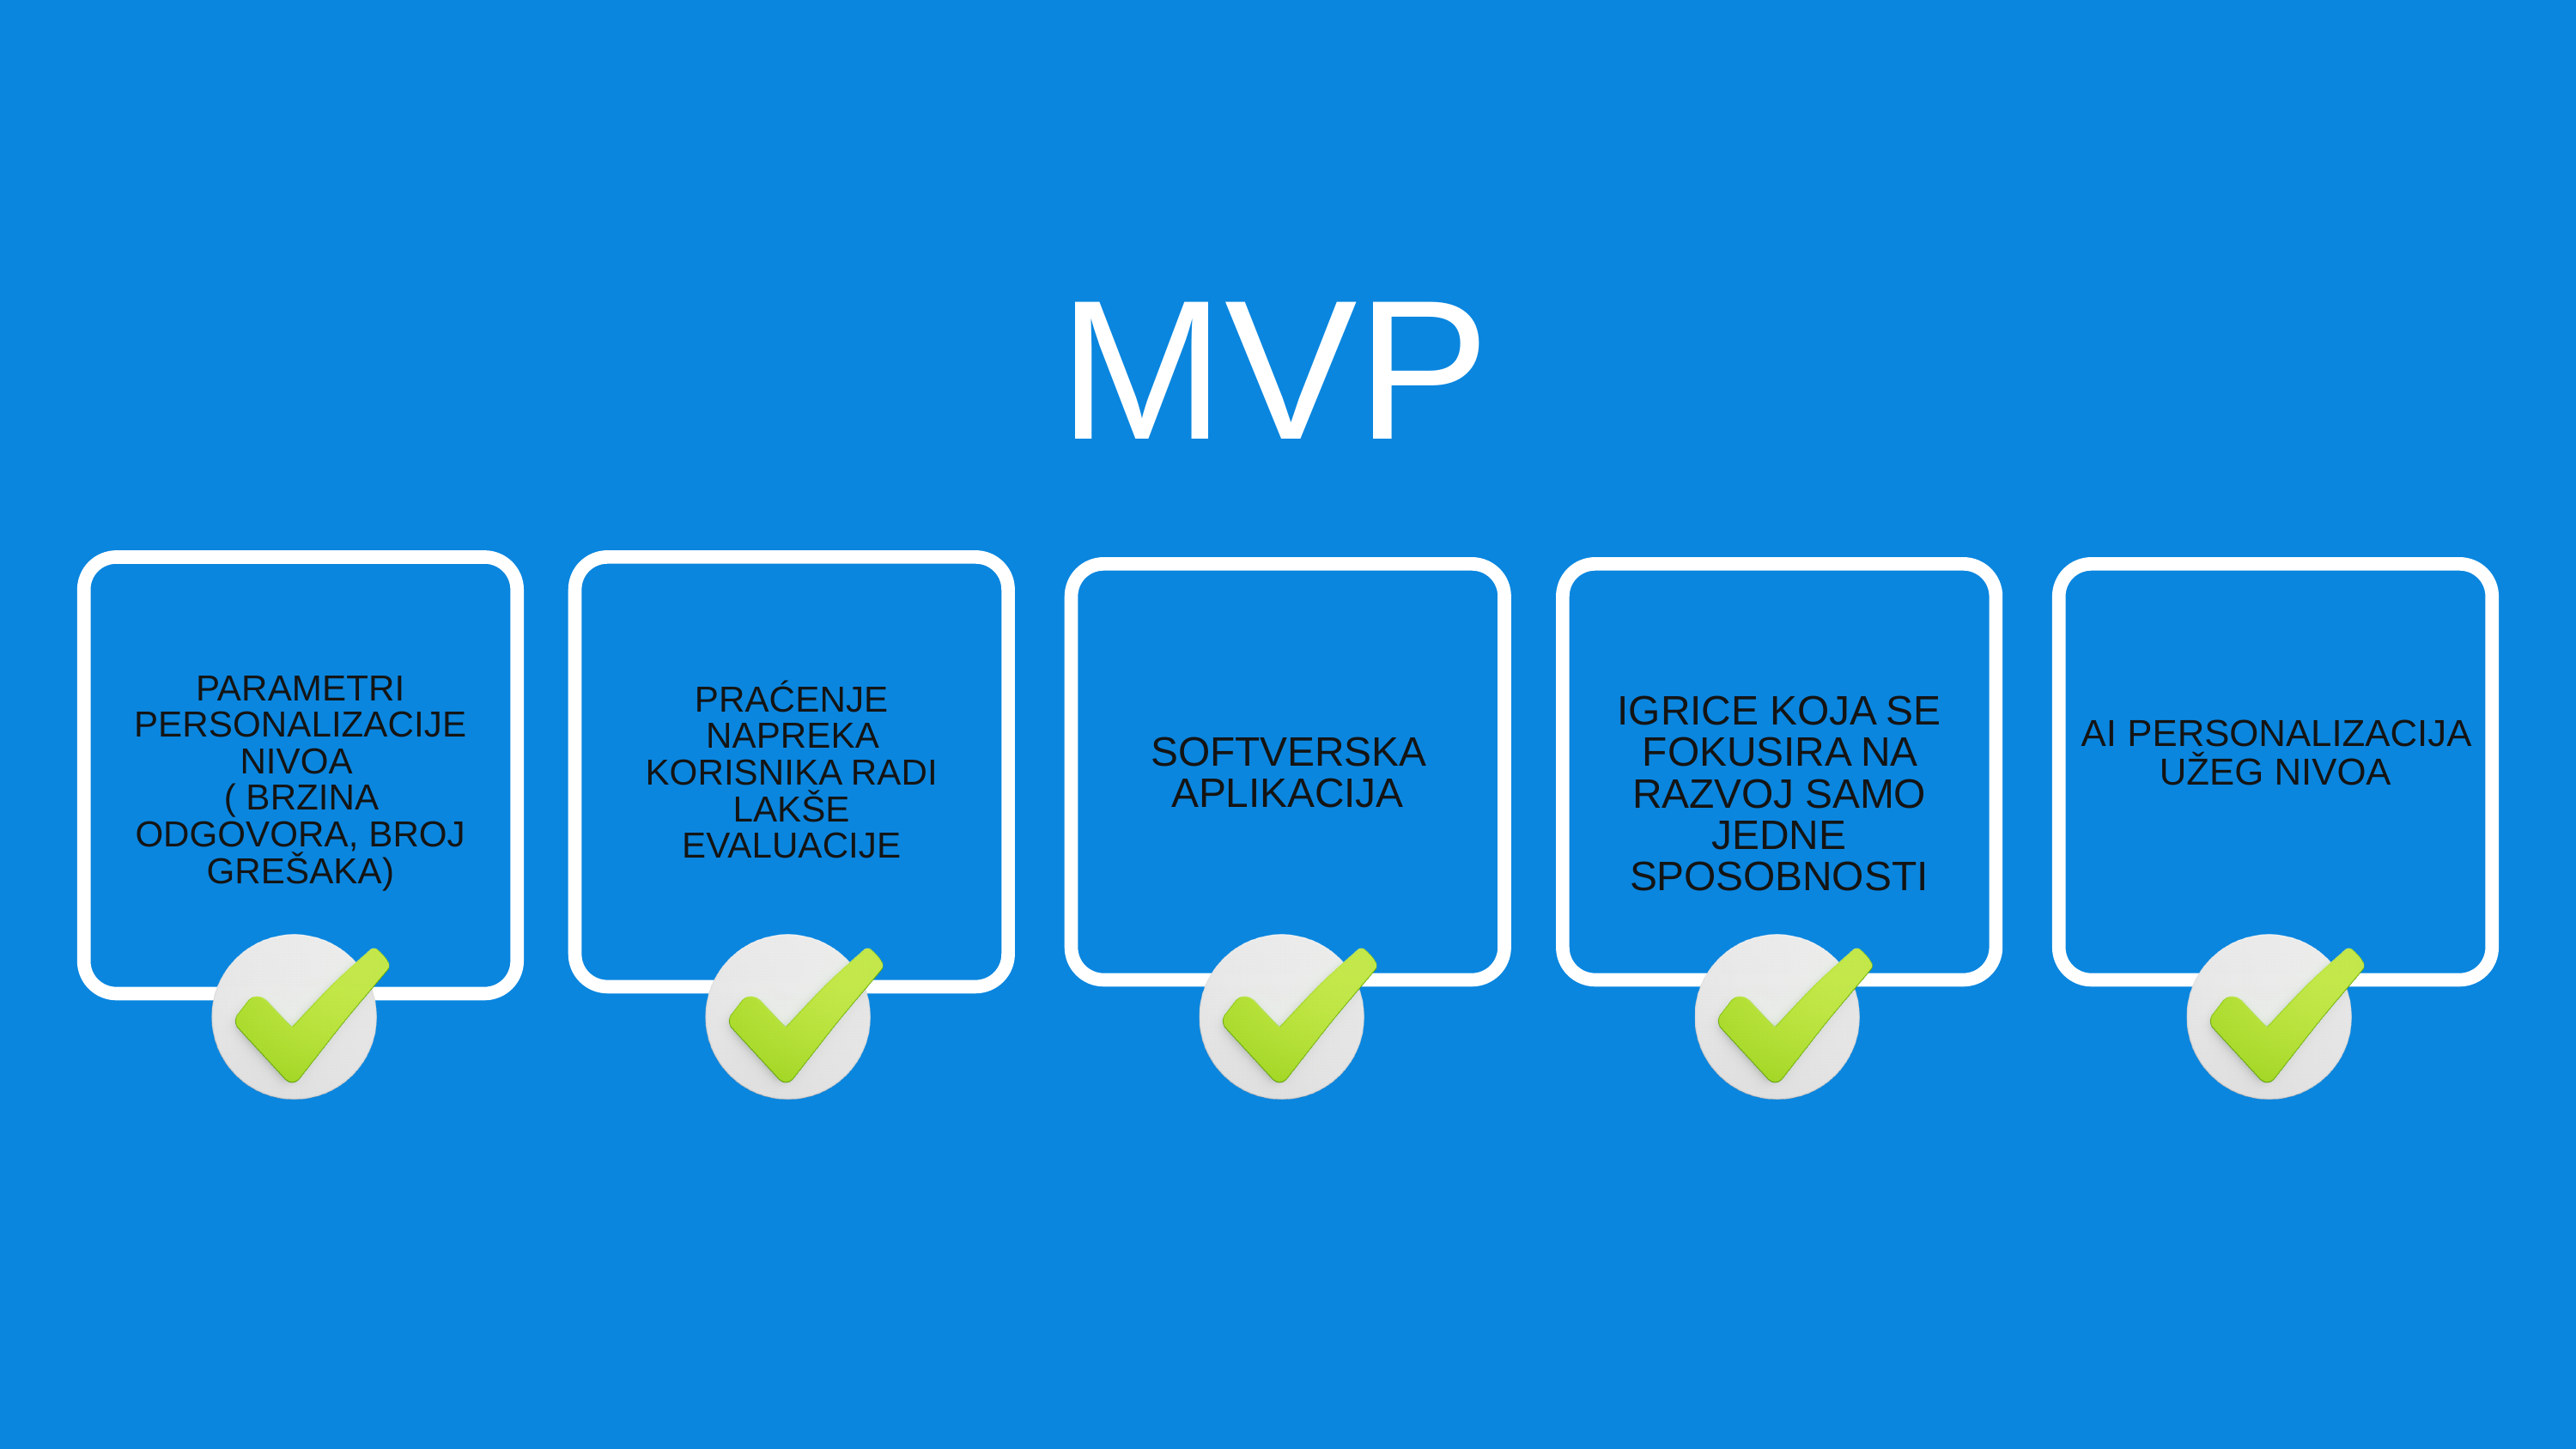

MVP

PARAMETRI PERSONALIZACIJE NIVOA
( BRZINA ODGOVORA, BROJ GREŠAKA)
PRAĆENJE NAPREKA KORISNIKA RADI LAKŠE EVALUACIJE
IGRICE KOJA SE FOKUSIRA NA RAZVOJ SAMO JEDNE SPOSOBNOSTI
AI PERSONALIZACIJA UŽEG NIVOA
SOFTVERSKA APLIKACIJA